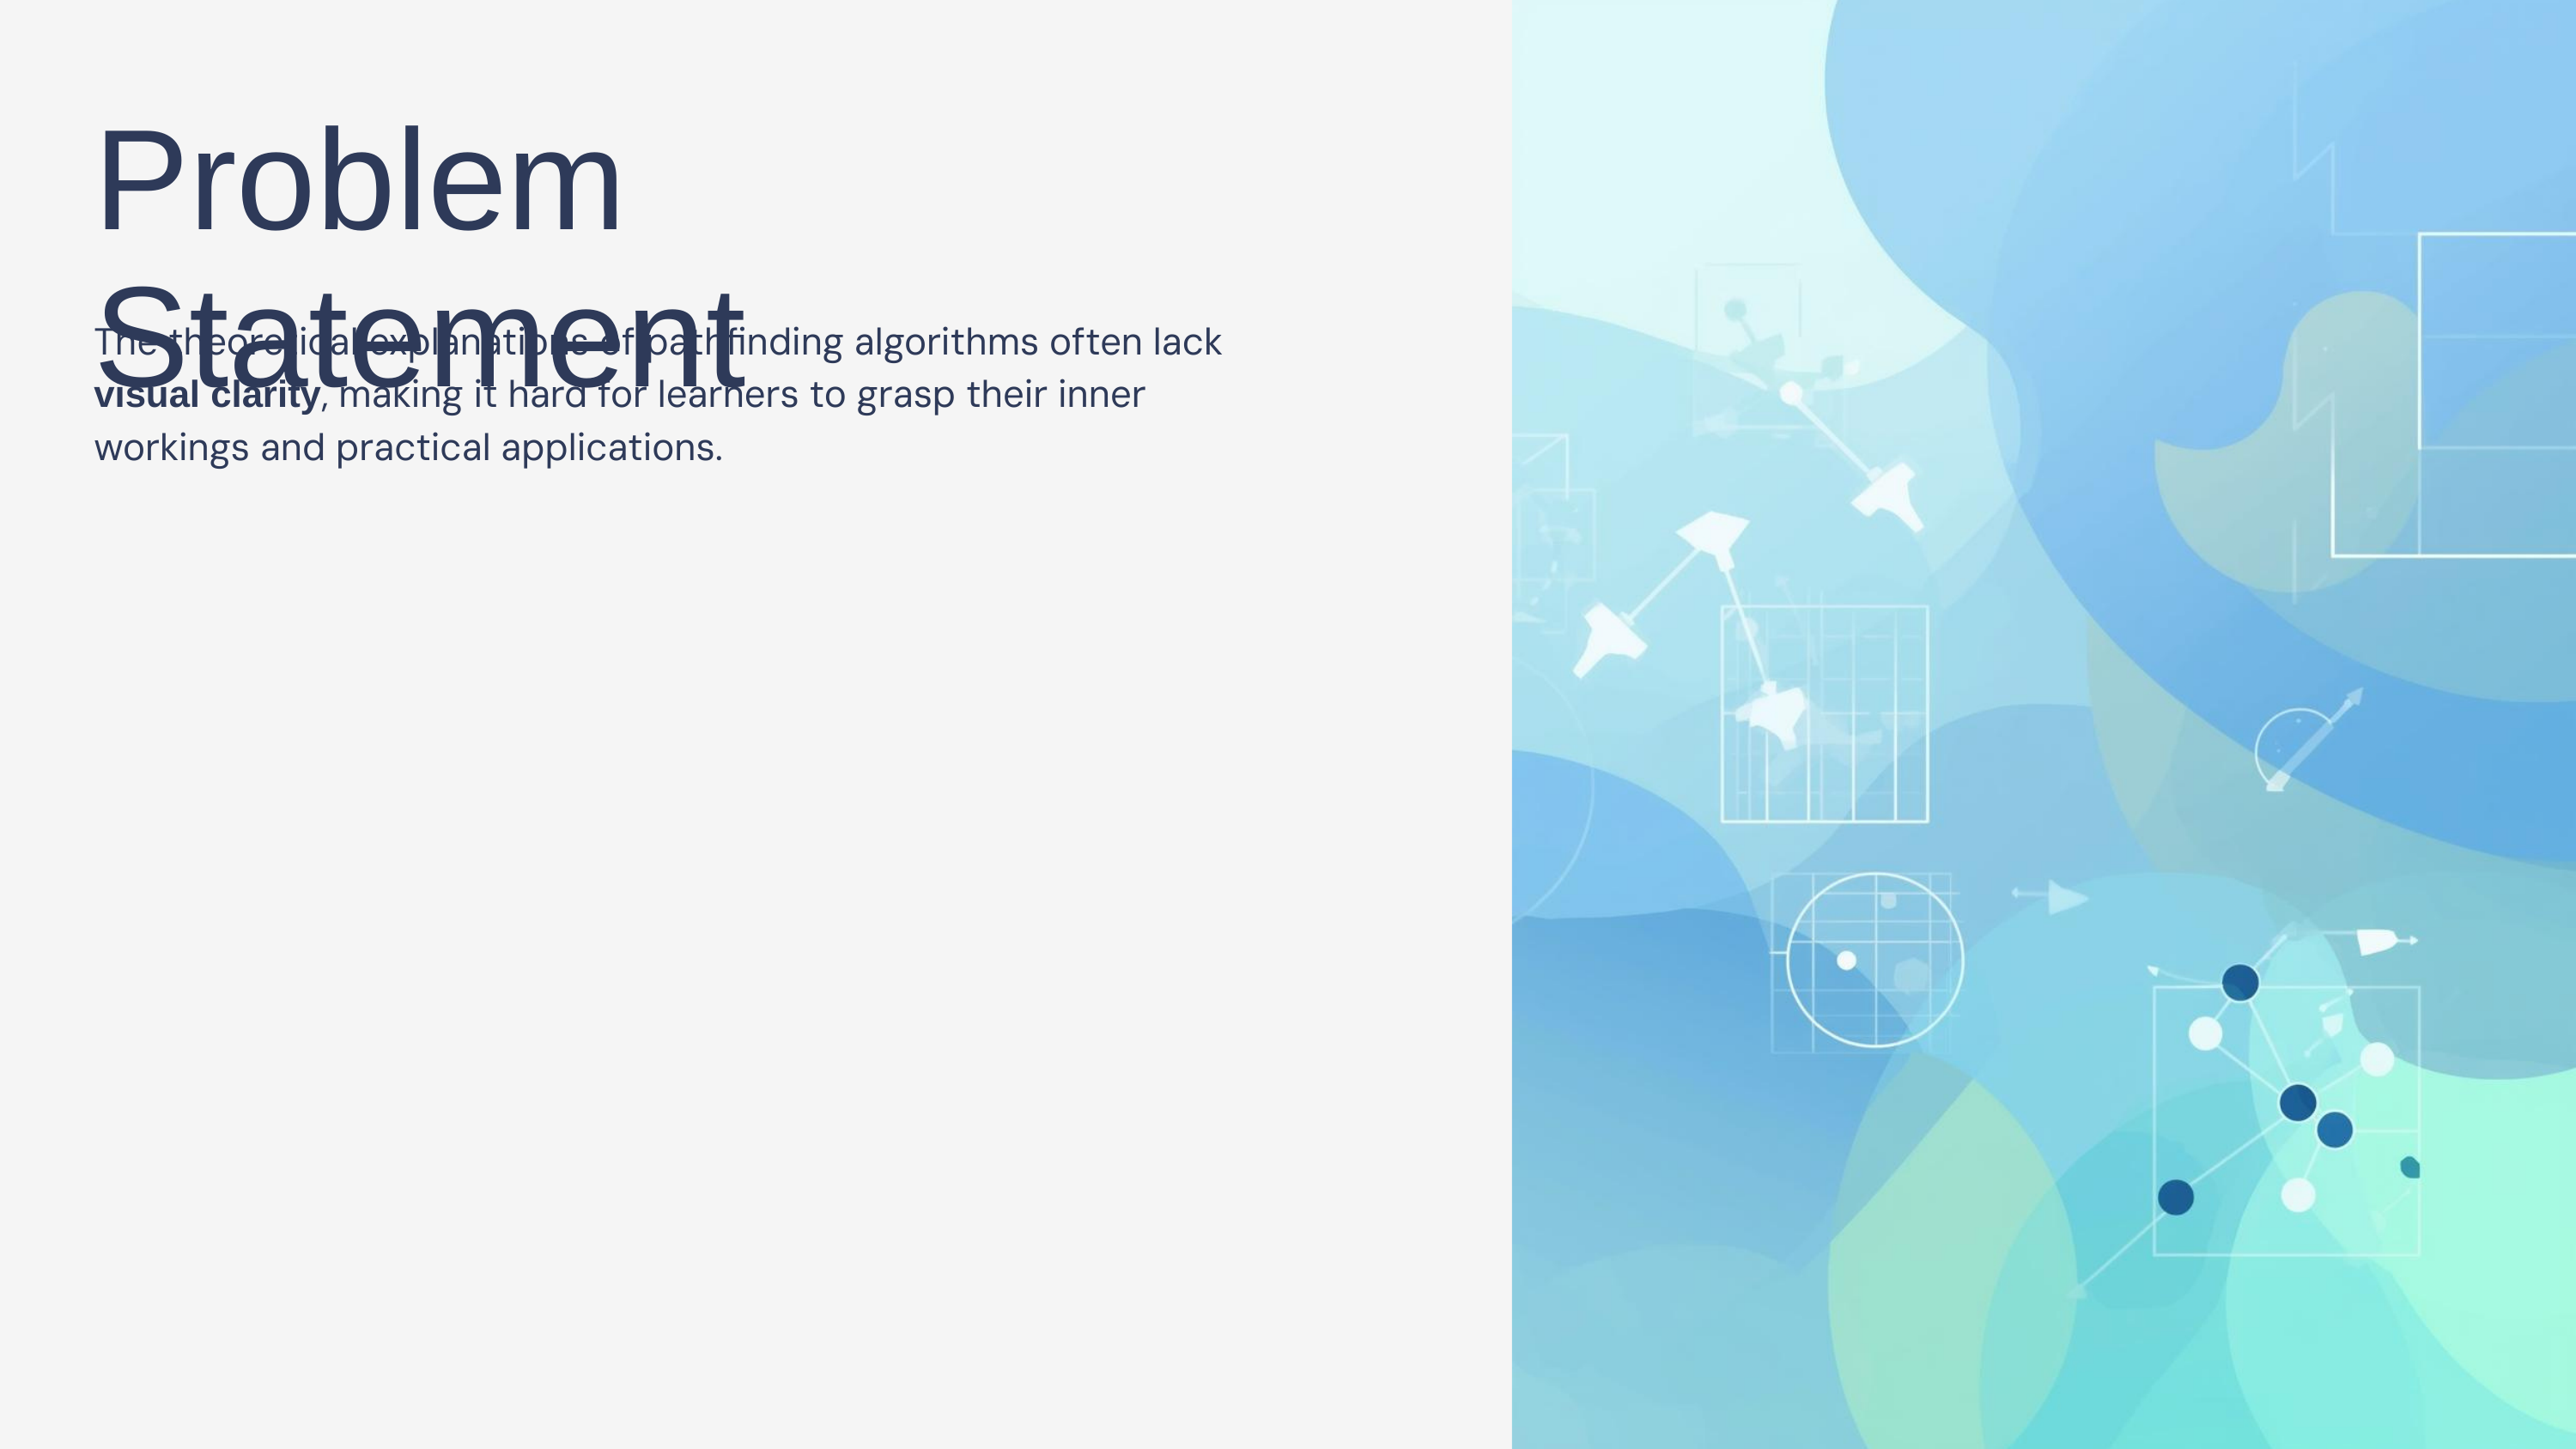

Problem Statement
The theoretical explanations of pathfinding algorithms often lack visual clarity, making it hard for learners to grasp their inner workings and practical applications.